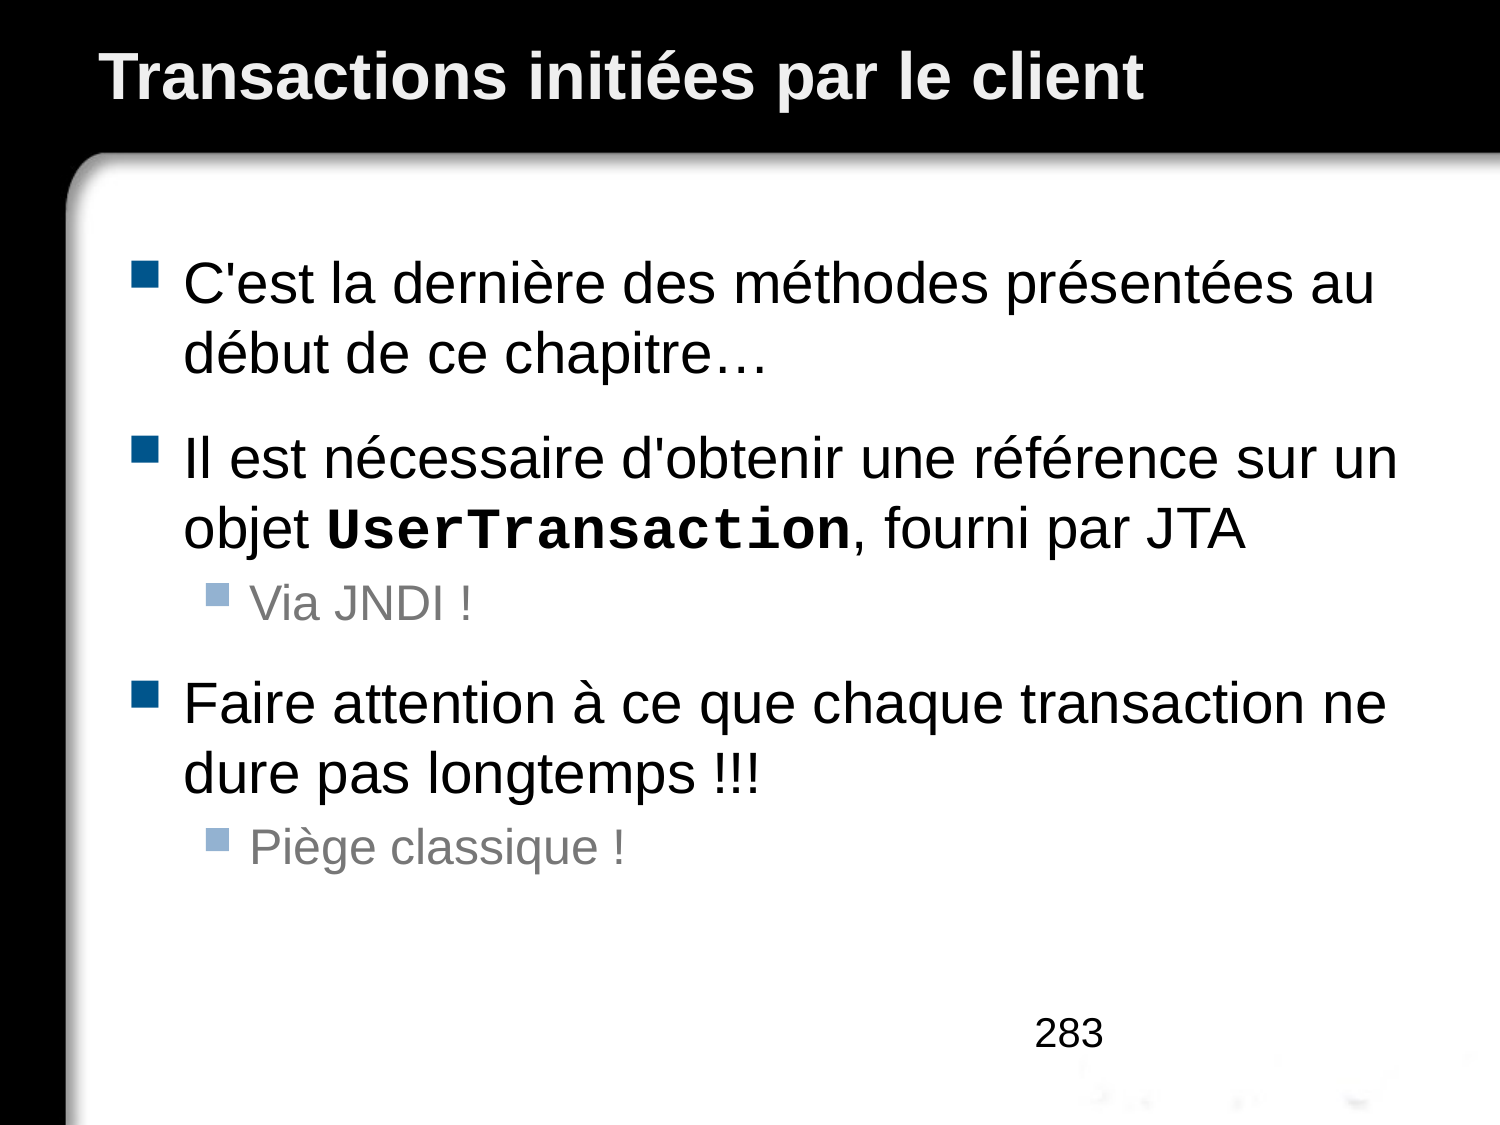

# Transactions initiées par le client
C'est la dernière des méthodes présentées au début de ce chapitre…
Il est nécessaire d'obtenir une référence sur un objet UserTransaction, fourni par JTA
Via JNDI !
Faire attention à ce que chaque transaction ne dure pas longtemps !!!
Piège classique !